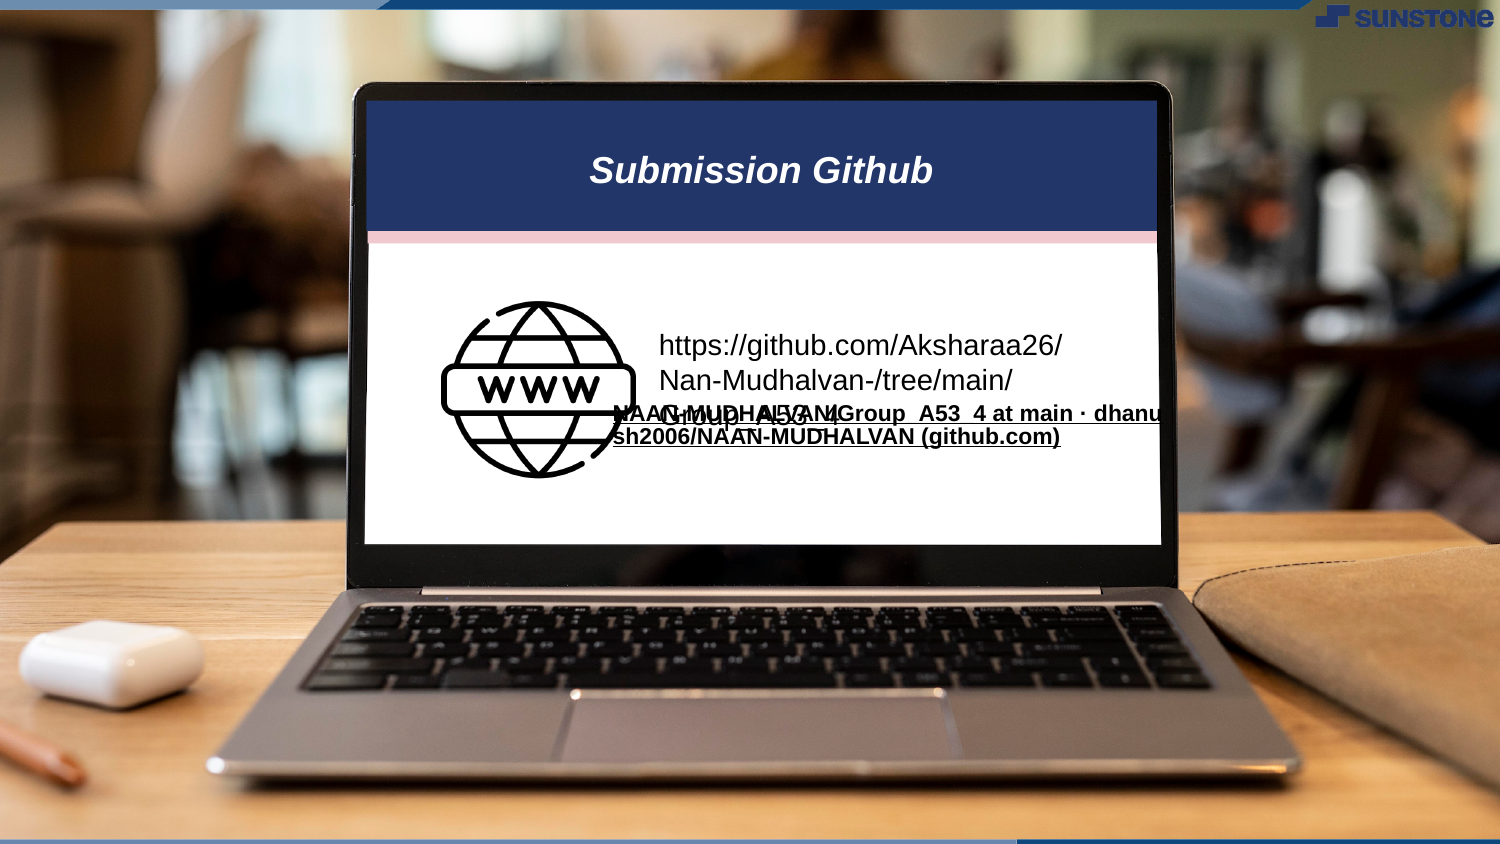

Submission Github
https://github.com/Aksharaa26/Nan-Mudhalvan-/tree/main/Group_A53_4
NAAN-MUDHALVAN/Group_A53_4 at main · dhanush2006/NAAN-MUDHALVAN (github.com)